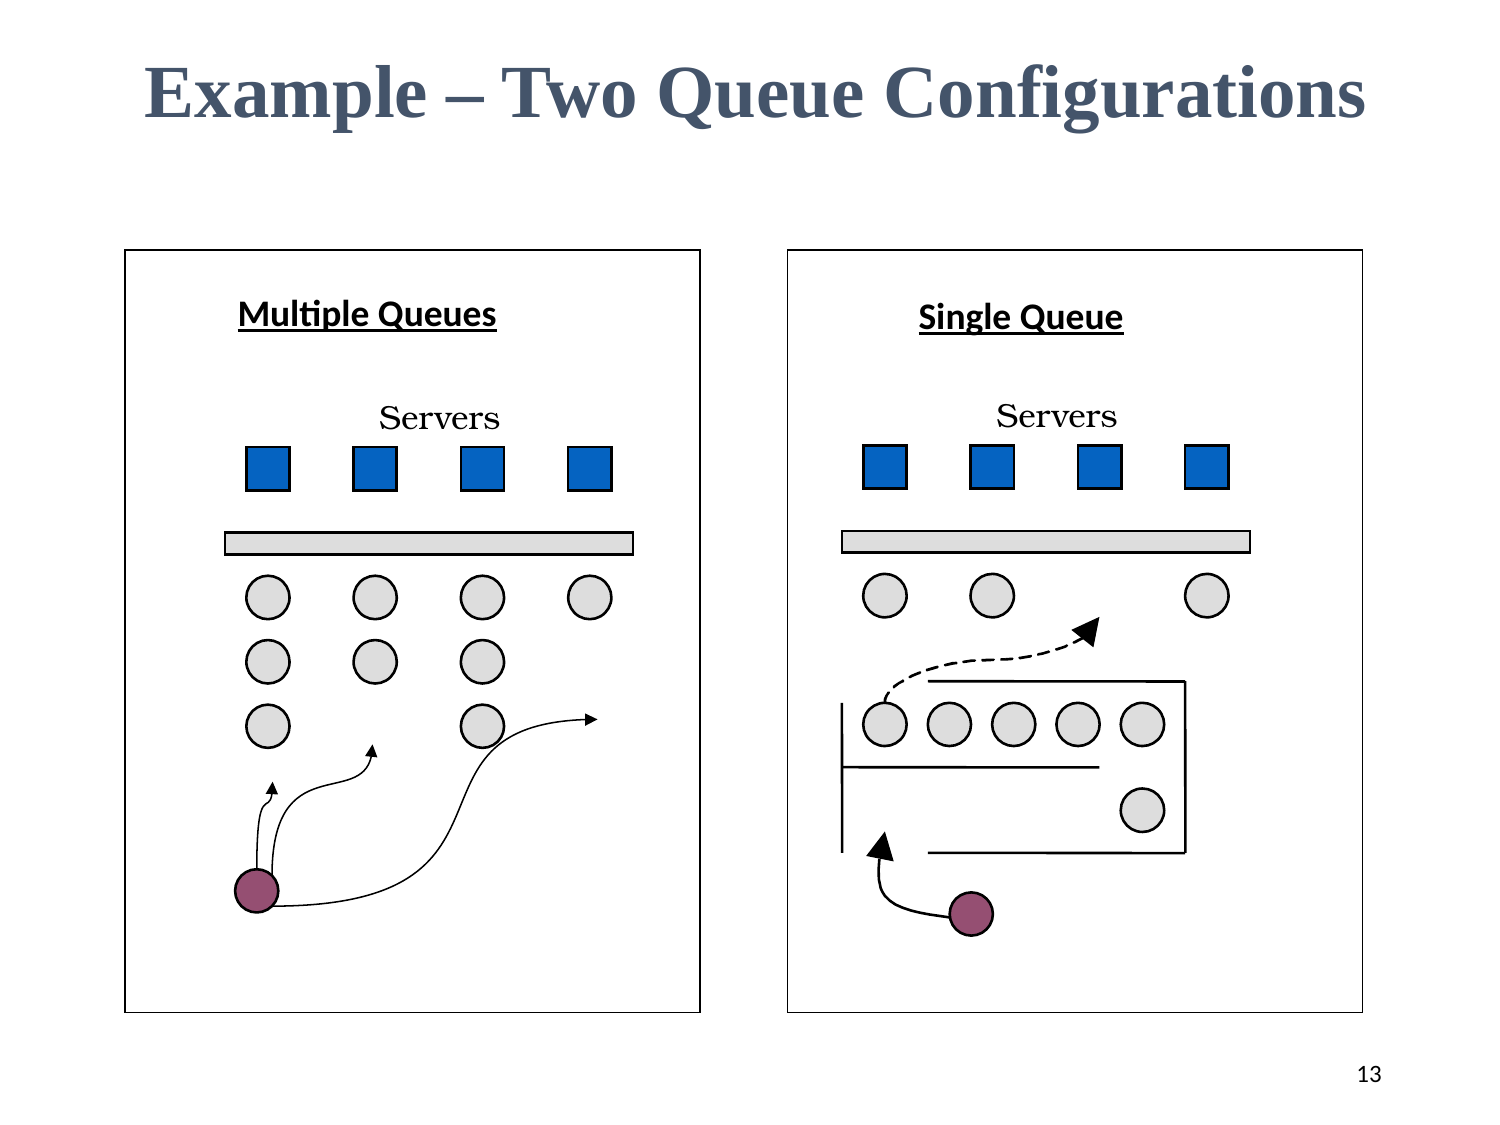

Example – Two Queue Configurations

Multiple Queues

Servers

Single Queue

Servers

13